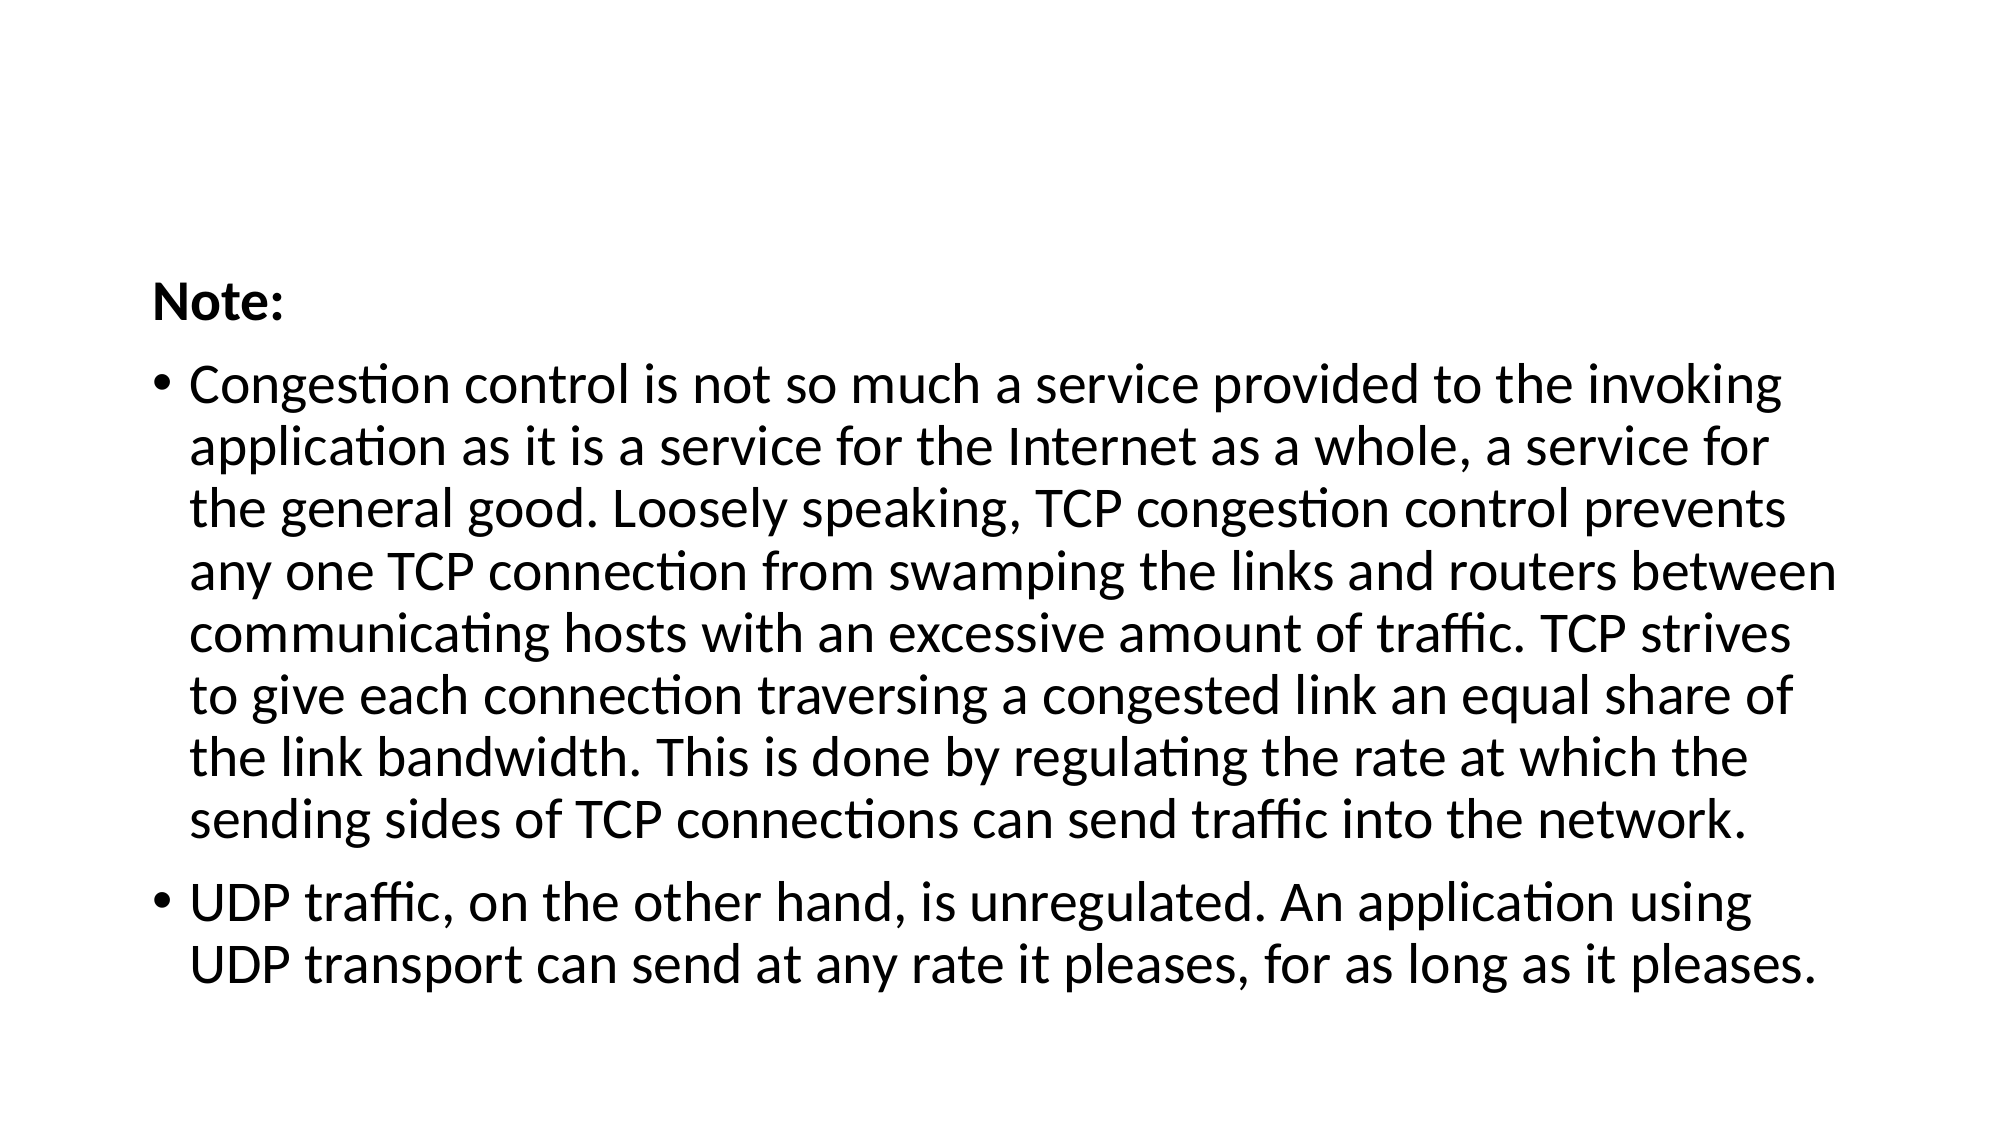

Note:
Congestion control is not so much a service provided to the invoking application as it is a service for the Internet as a whole, a service for the general good. Loosely speaking, TCP congestion control prevents any one TCP connection from swamping the links and routers between communicating hosts with an excessive amount of traffic. TCP strives to give each connection traversing a congested link an equal share of the link bandwidth. This is done by regulating the rate at which the sending sides of TCP connections can send traffic into the network.
UDP traffic, on the other hand, is unregulated. An application using UDP transport can send at any rate it pleases, for as long as it pleases.